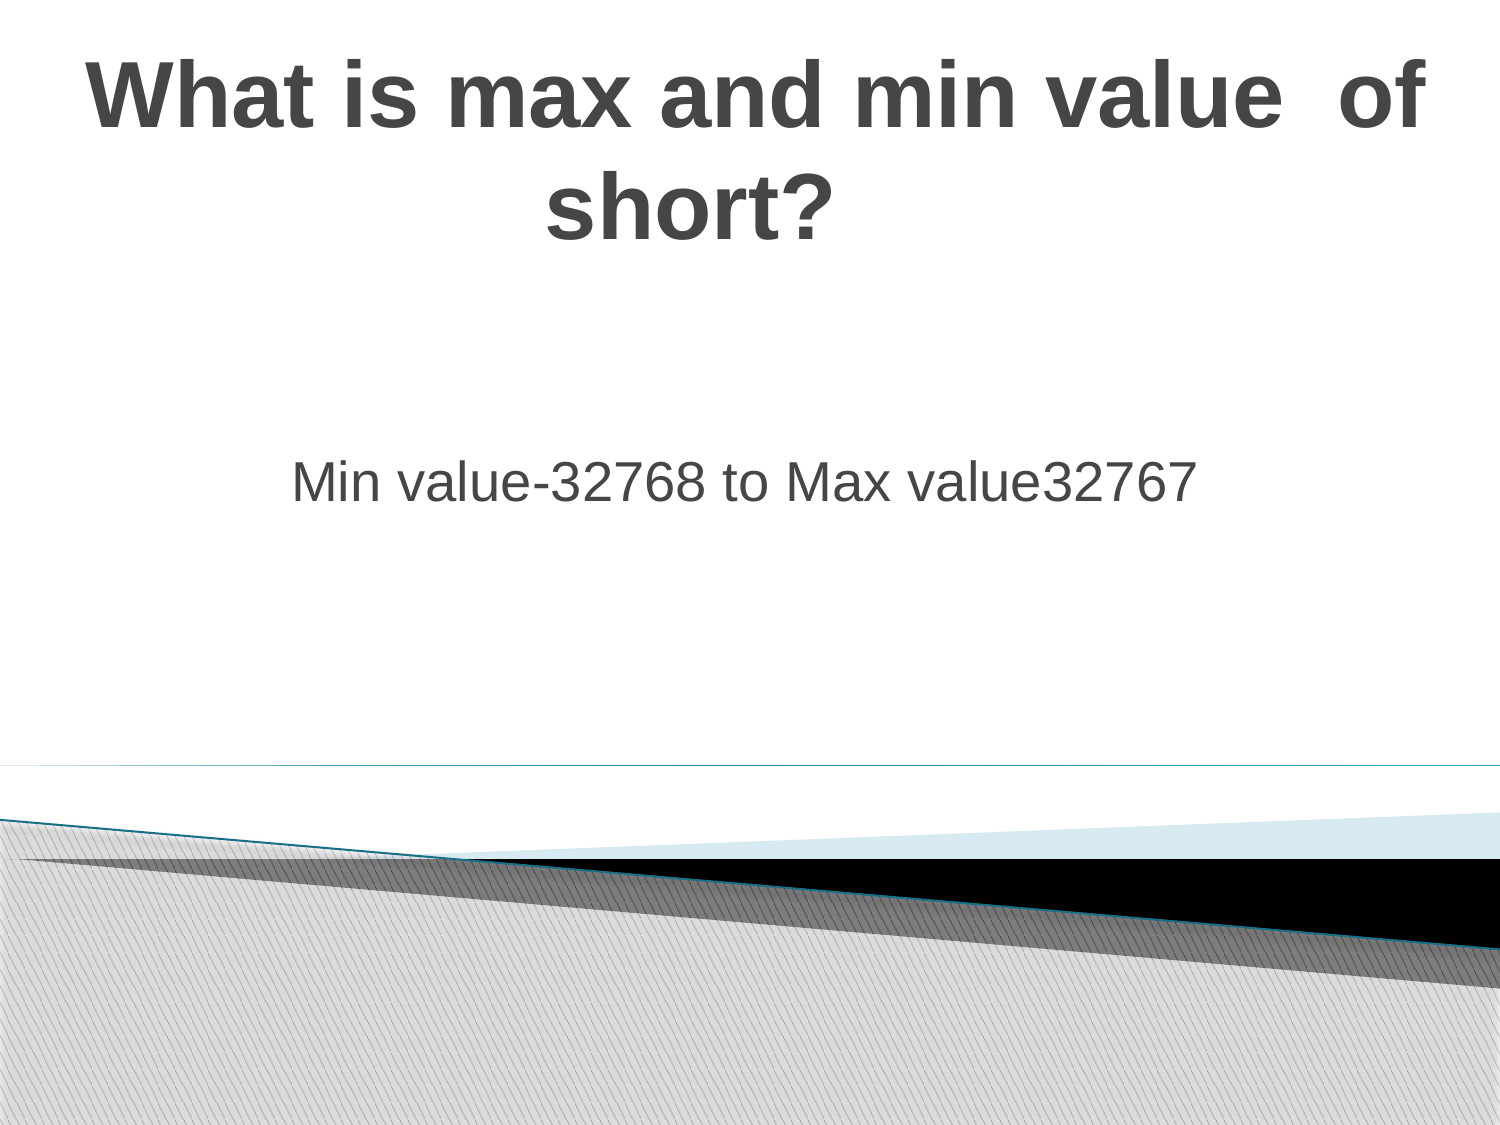

# What is max and min value  of short?
Min value-32768 to Max value32767